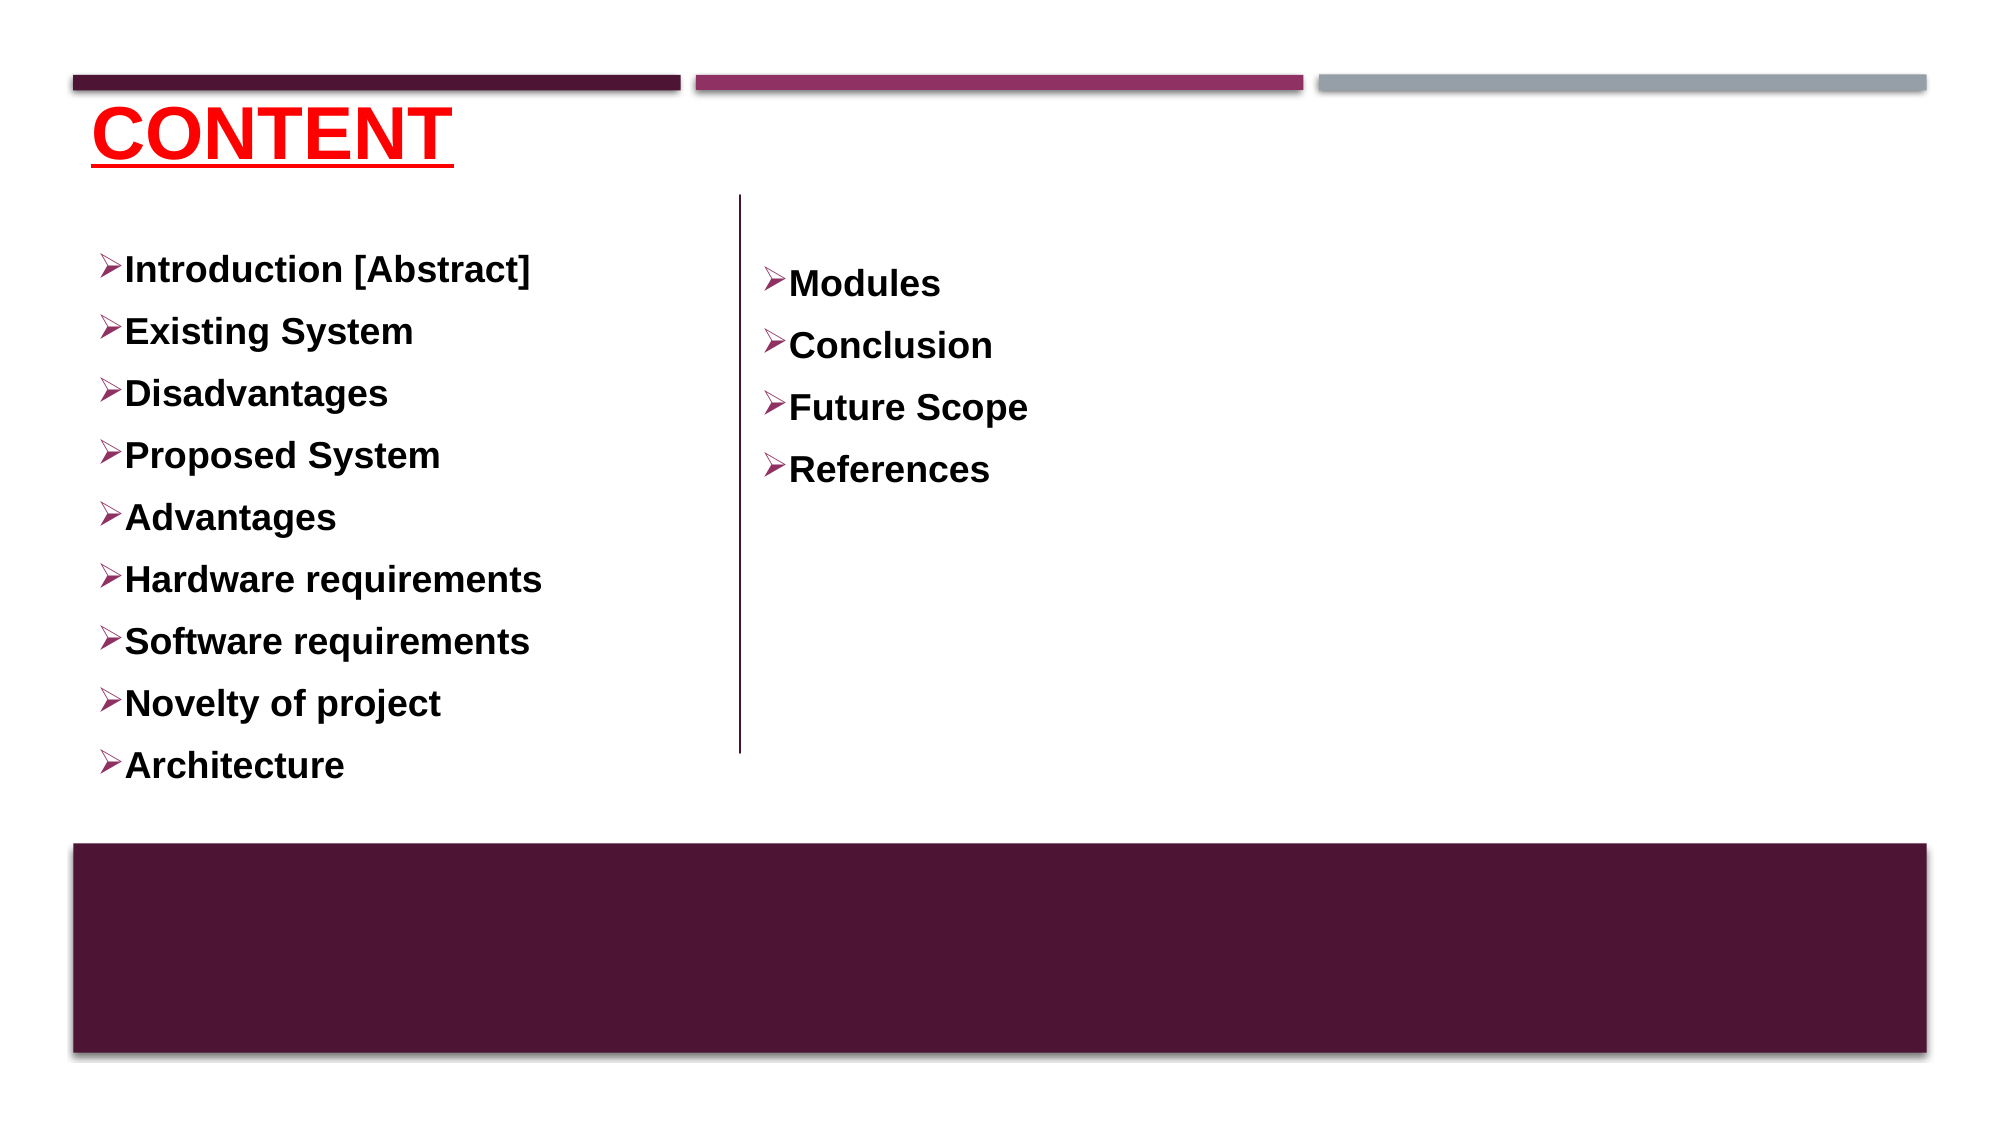

Modules
Conclusion
Future Scope
References
# Content
Introduction [Abstract]
Existing System
Disadvantages
Proposed System
Advantages
Hardware requirements
Software requirements
Novelty of project
Architecture